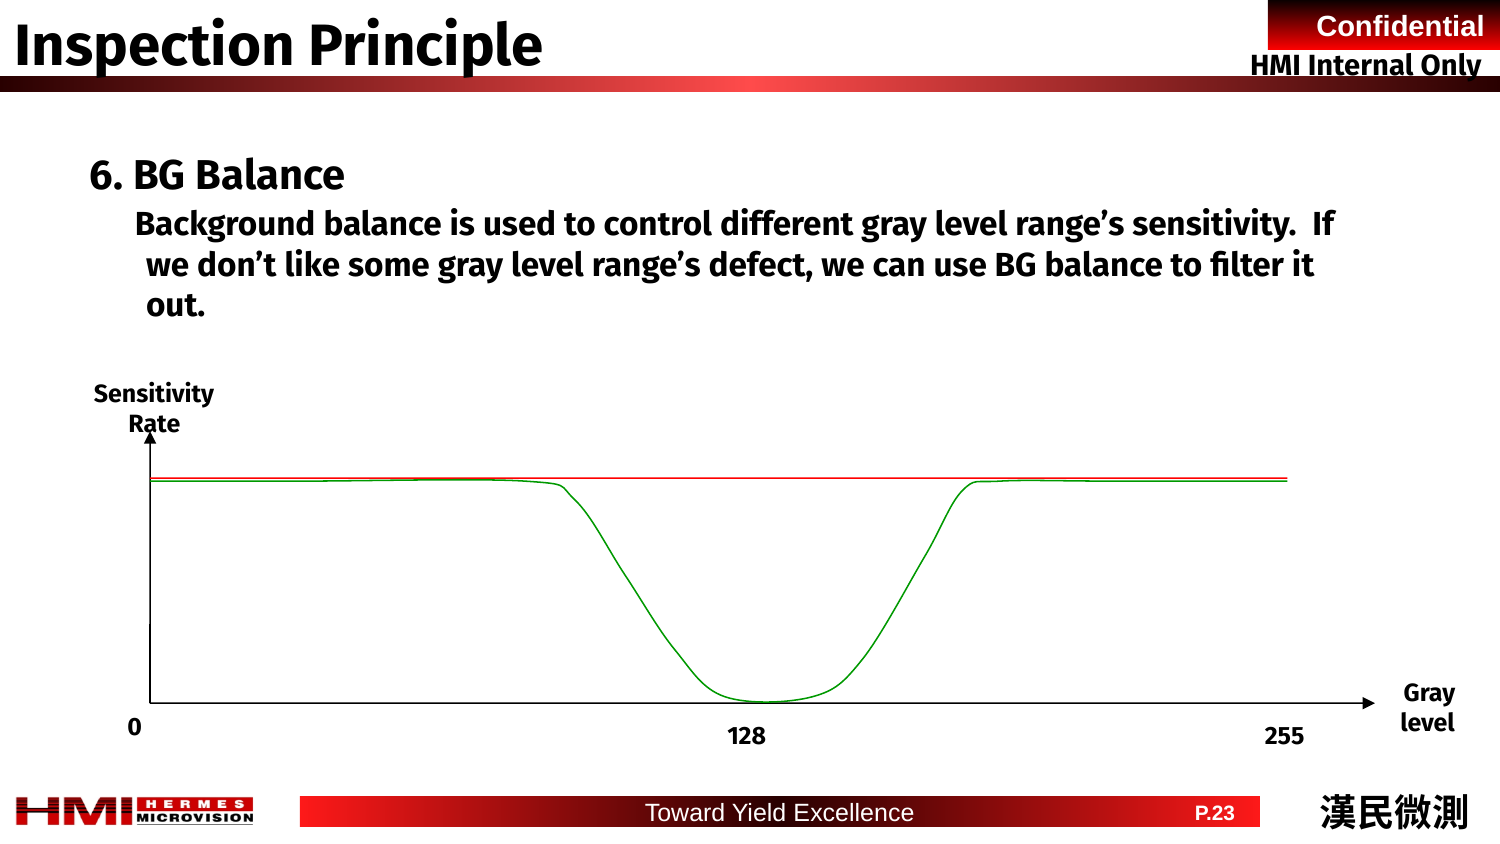

Inspection Principle
6. BG Balance
     Background balance is used to control different gray level range’s sensitivity.  If we don’t like some gray level range’s defect, we can use BG balance to filter it out.
Sensitivity Rate

Gray level

0
128
255